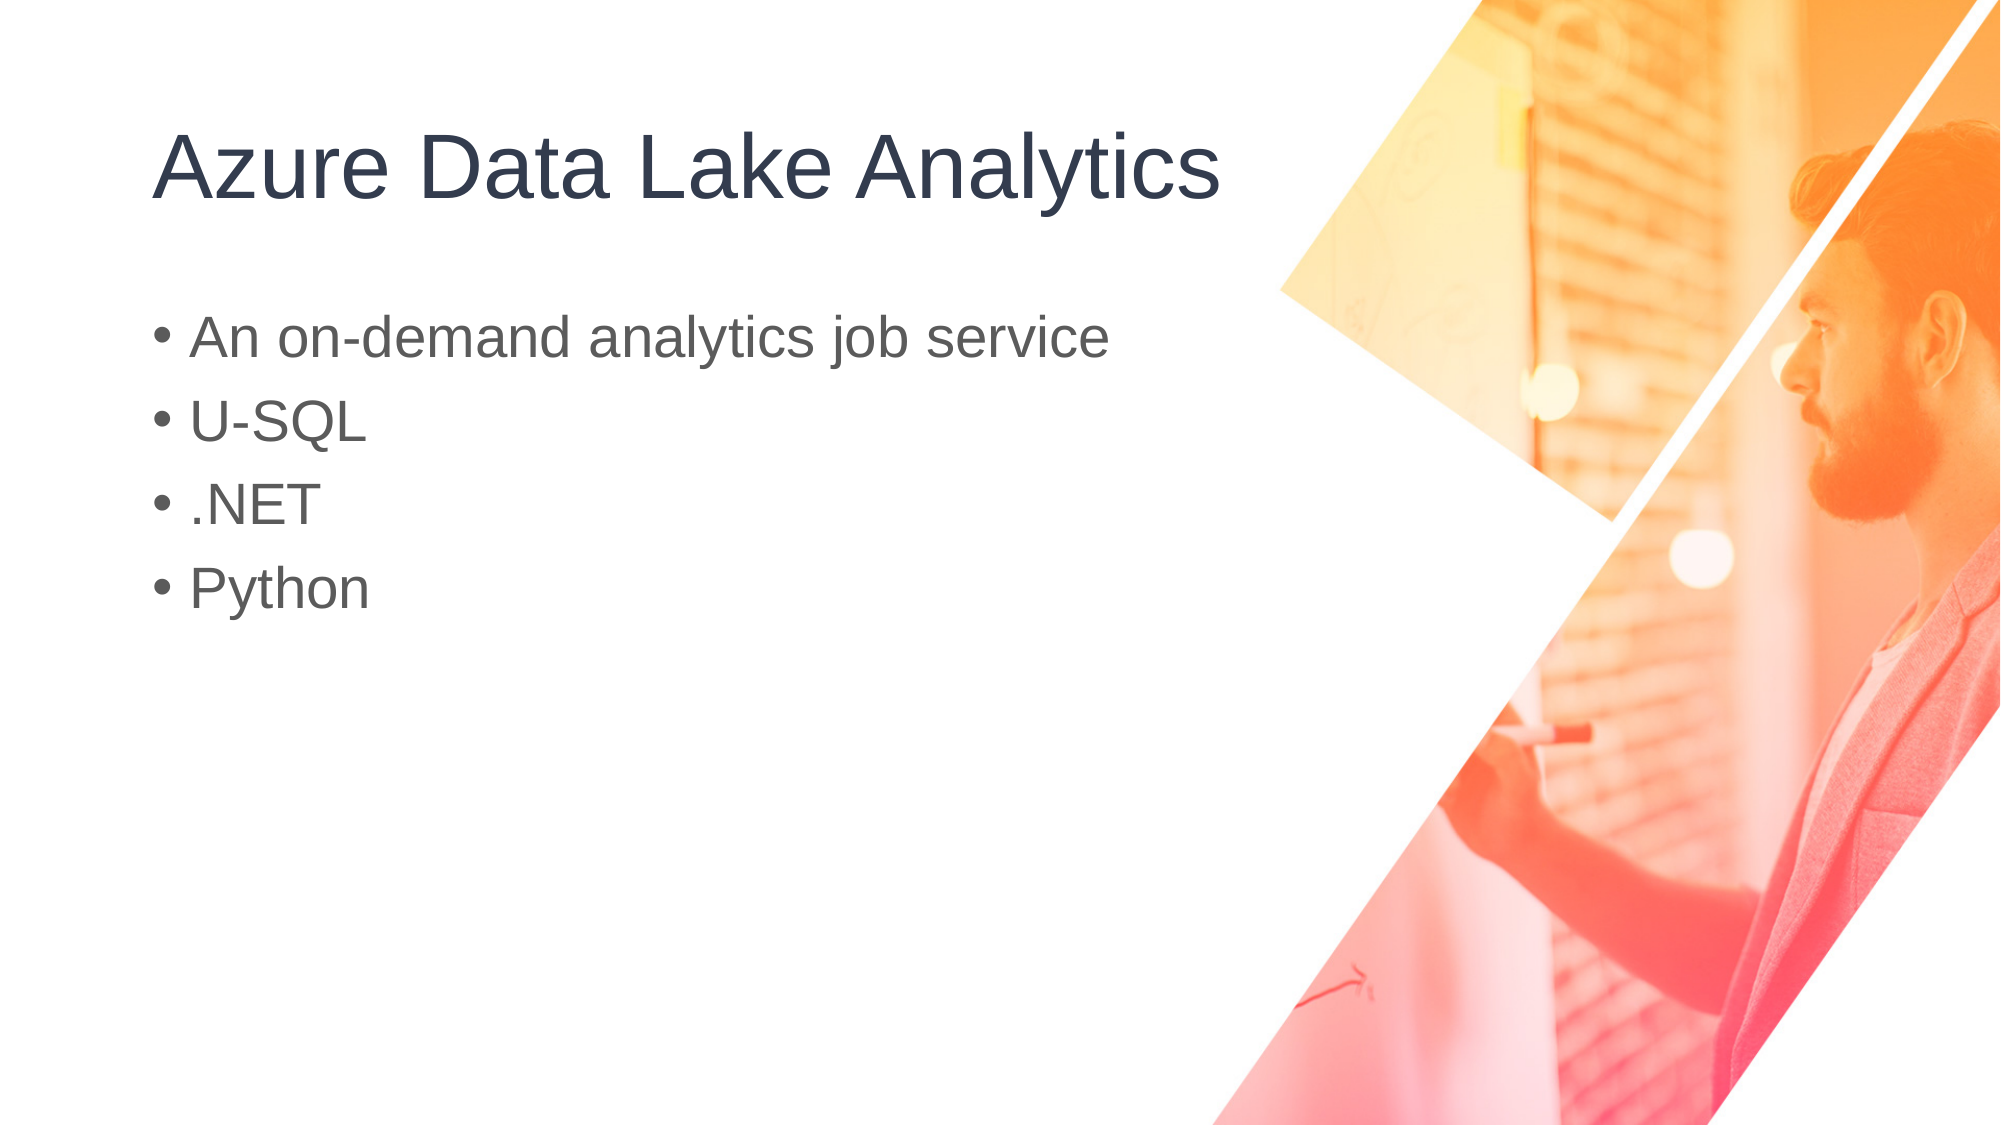

# Azure Data Lake Analytics
An on-demand analytics job service
U-SQL
.NET
Python